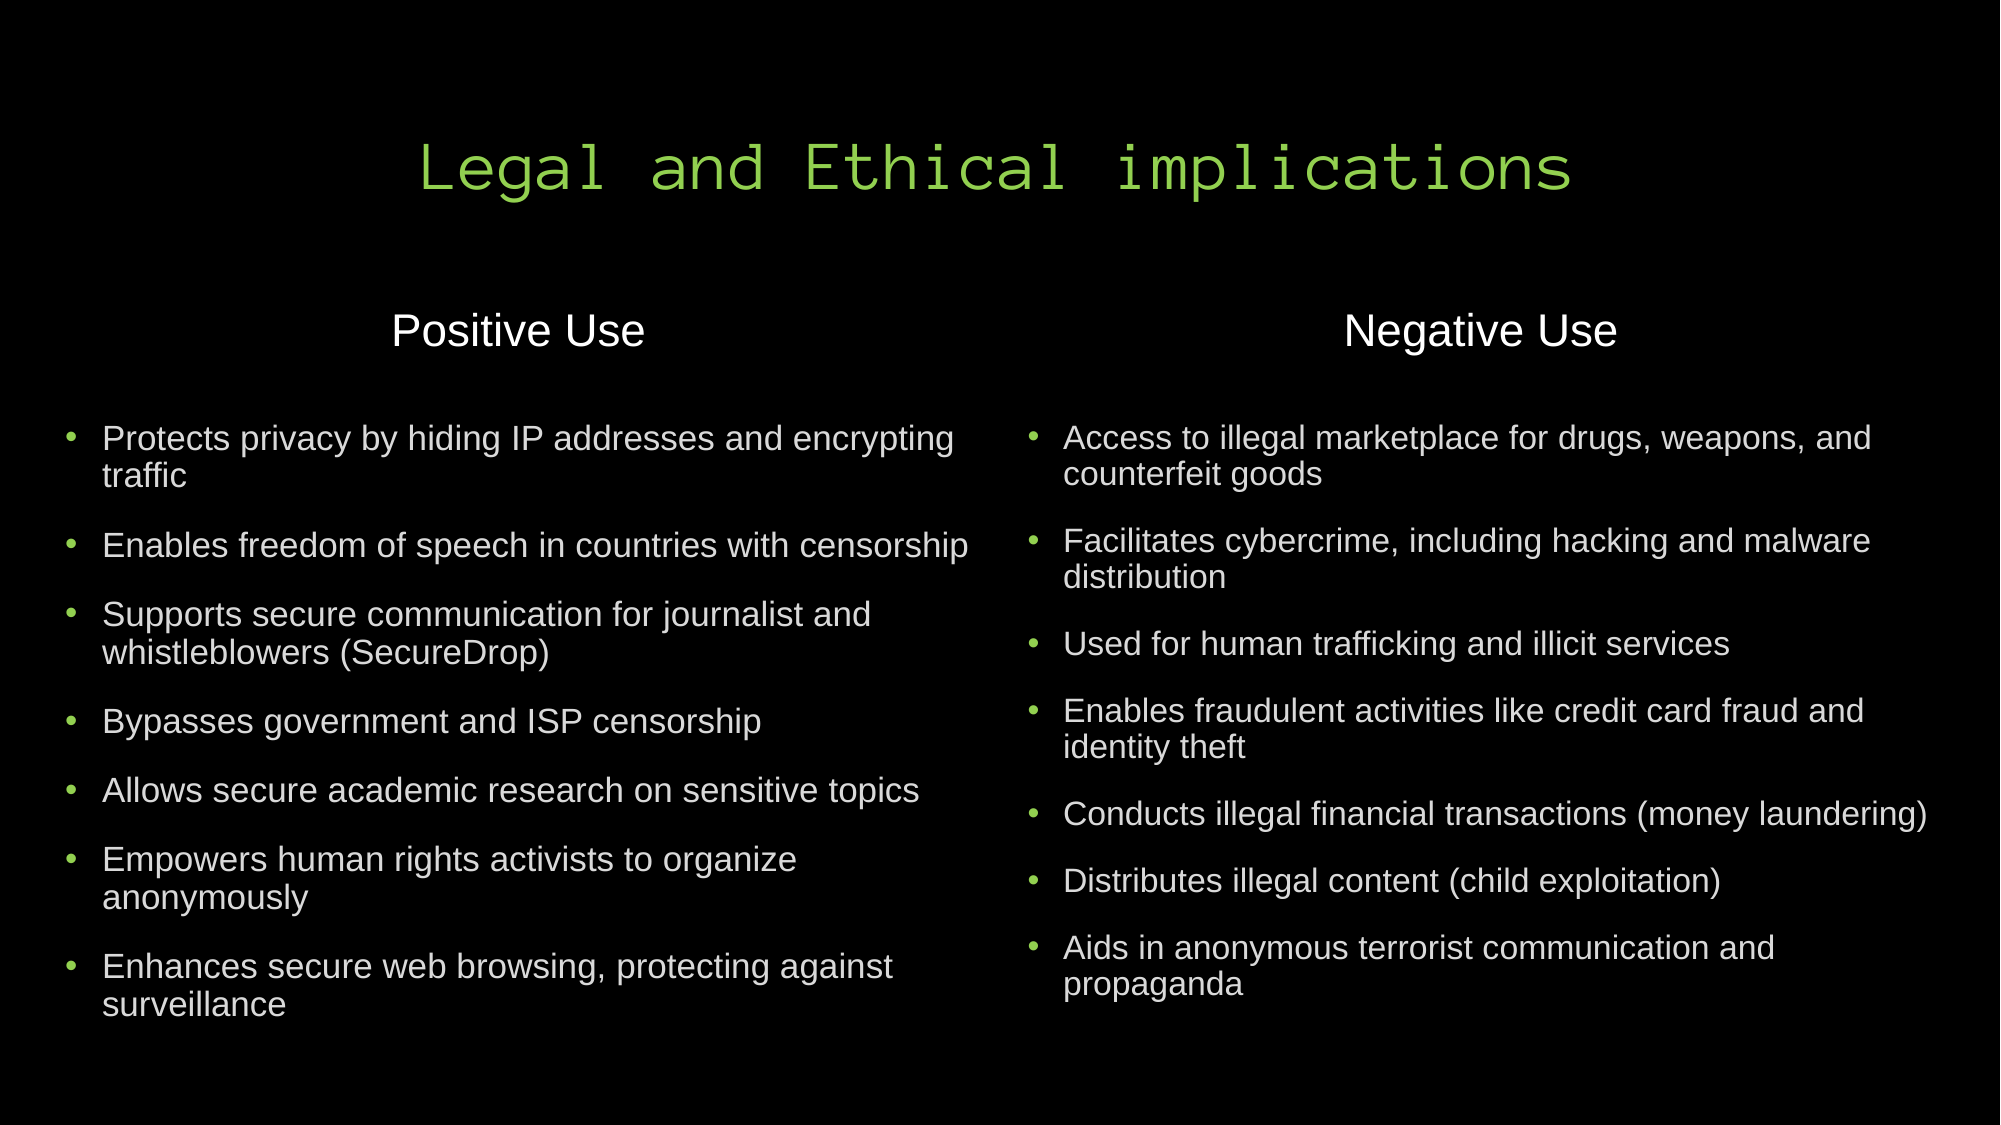

# Legal and Ethical implications
Positive Use
Negative Use
Protects privacy by hiding IP addresses and encrypting traffic
Enables freedom of speech in countries with censorship
Supports secure communication for journalist and whistleblowers (SecureDrop)
Bypasses government and ISP censorship
Allows secure academic research on sensitive topics
Empowers human rights activists to organize anonymously
Enhances secure web browsing, protecting against surveillance
Access to illegal marketplace for drugs, weapons, and counterfeit goods
Facilitates cybercrime, including hacking and malware distribution
Used for human trafficking and illicit services
Enables fraudulent activities like credit card fraud and identity theft
Conducts illegal financial transactions (money laundering)
Distributes illegal content (child exploitation)
Aids in anonymous terrorist communication and propaganda